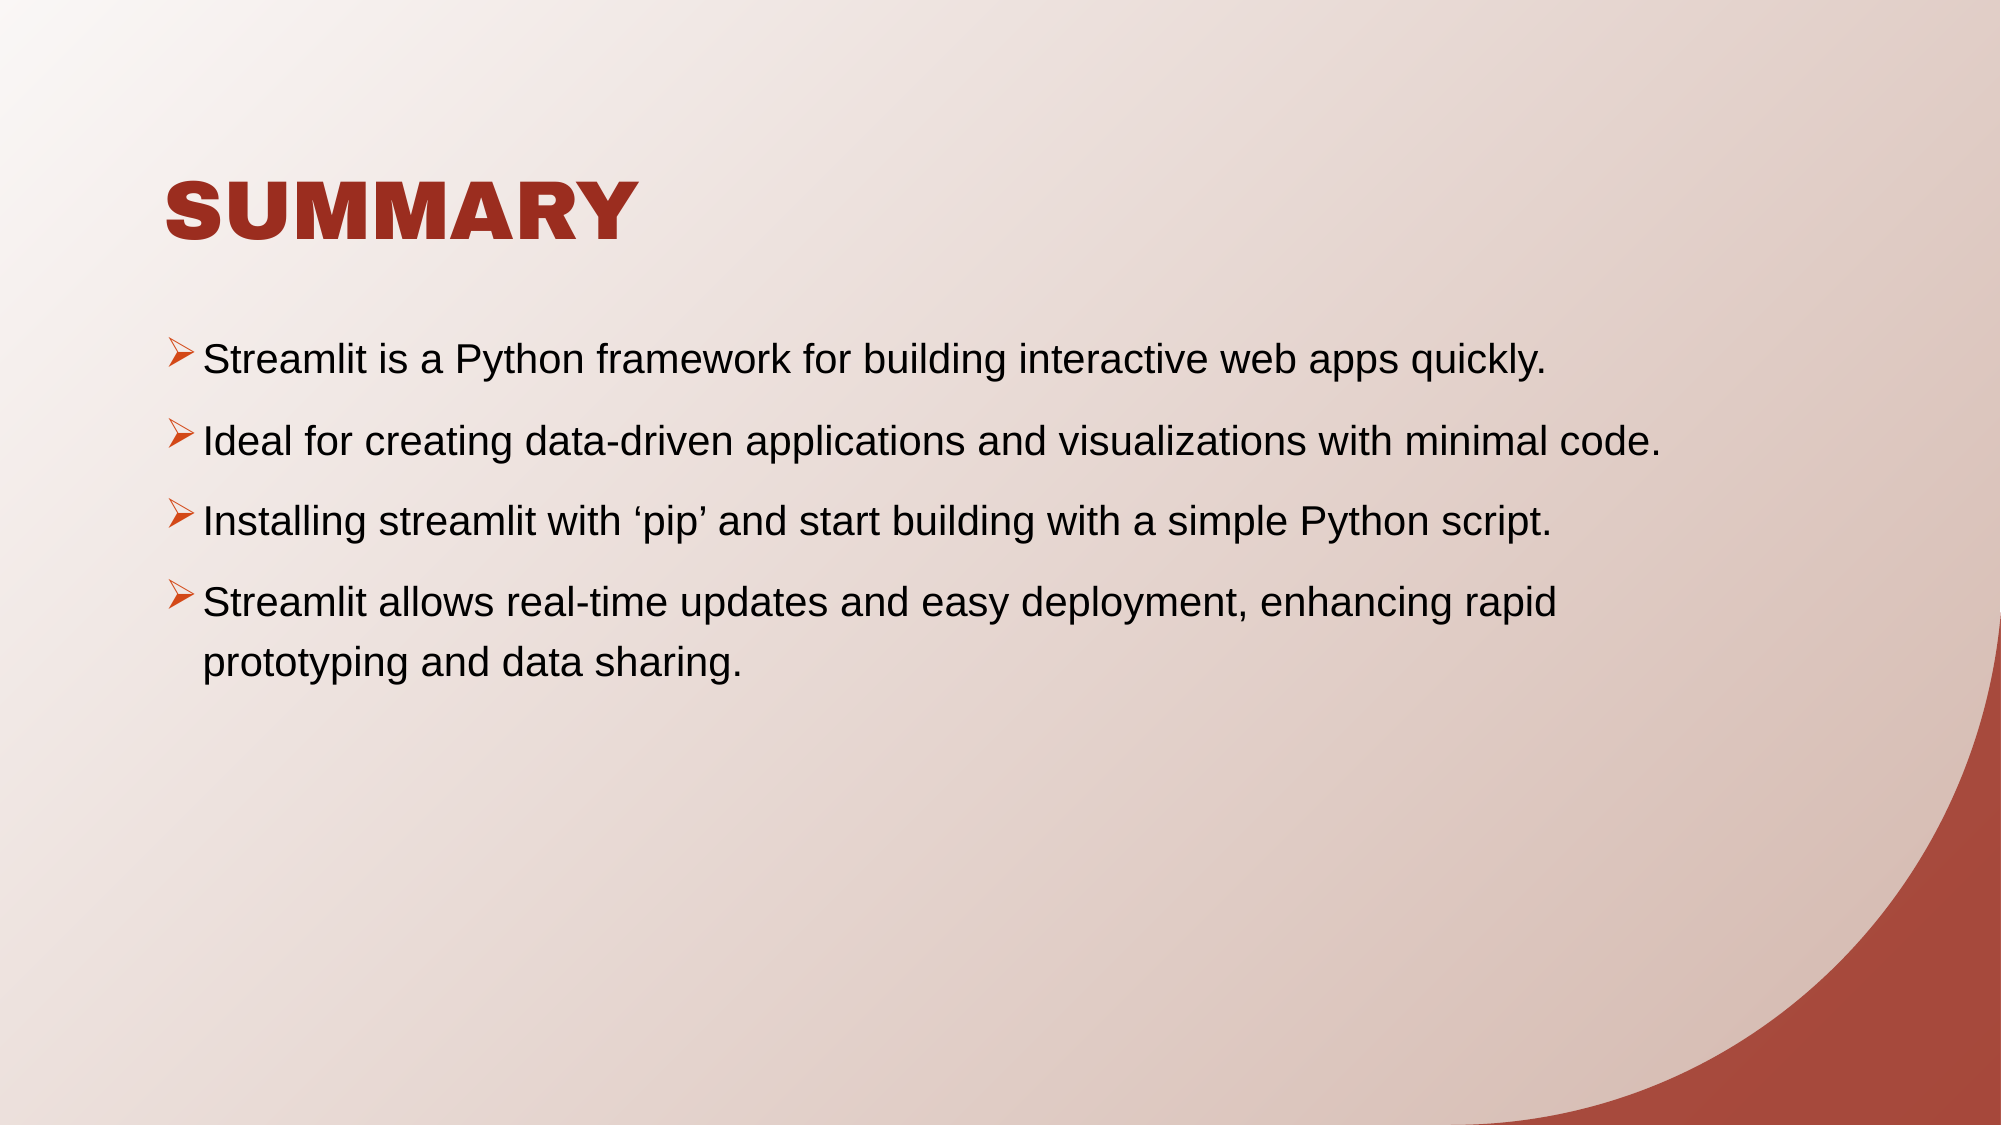

# SUMMARY
Streamlit is a Python framework for building interactive web apps quickly.
Ideal for creating data-driven applications and visualizations with minimal code.
Installing streamlit with ‘pip’ and start building with a simple Python script.
Streamlit allows real-time updates and easy deployment, enhancing rapid prototyping and data sharing.